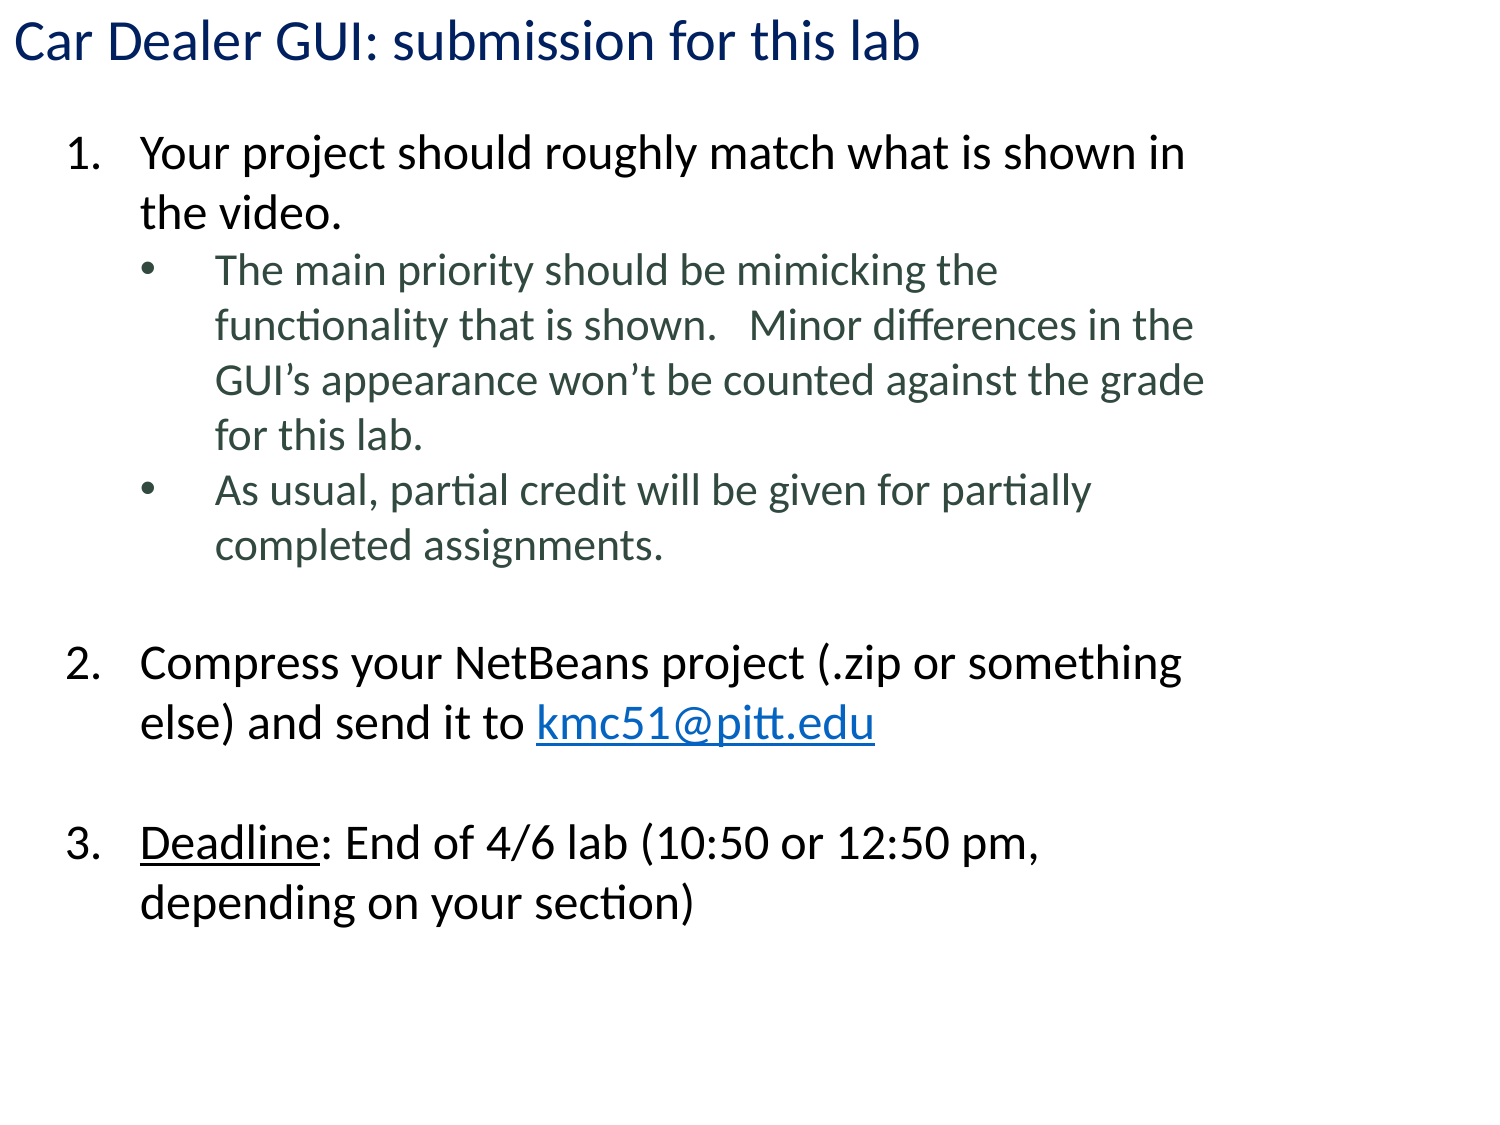

Car Dealer GUI: submission for this lab
Your project should roughly match what is shown in the video.
The main priority should be mimicking the functionality that is shown.   Minor differences in the GUI’s appearance won’t be counted against the grade for this lab.
As usual, partial credit will be given for partially completed assignments.

Compress your NetBeans project (.zip or something else) and send it to kmc51@pitt.edu

Deadline: End of 4/6 lab (10:50 or 12:50 pm, depending on your section)